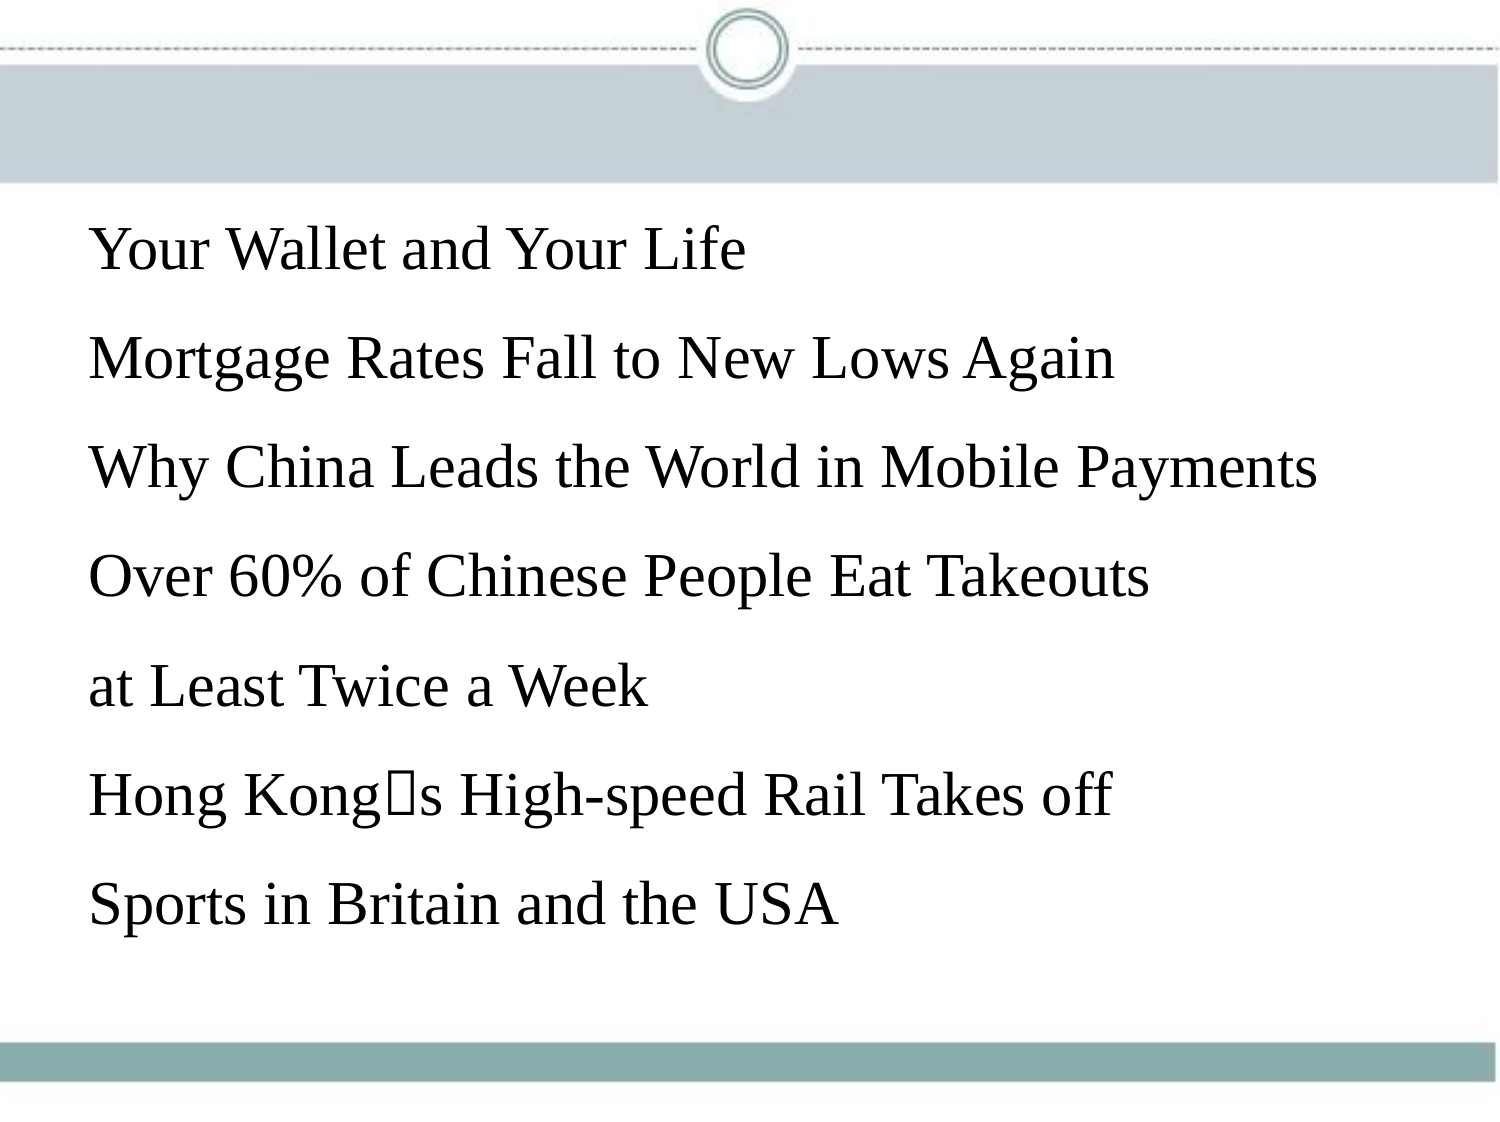

Your Wallet and Your Life
Mortgage Rates Fall to New Lows Again
Why China Leads the World in Mobile Payments
Over 60% of Chinese People Eat Takeouts
at Least Twice a Week
Hong Kong􀆳s High-speed Rail Takes off
Sports in Britain and the USA